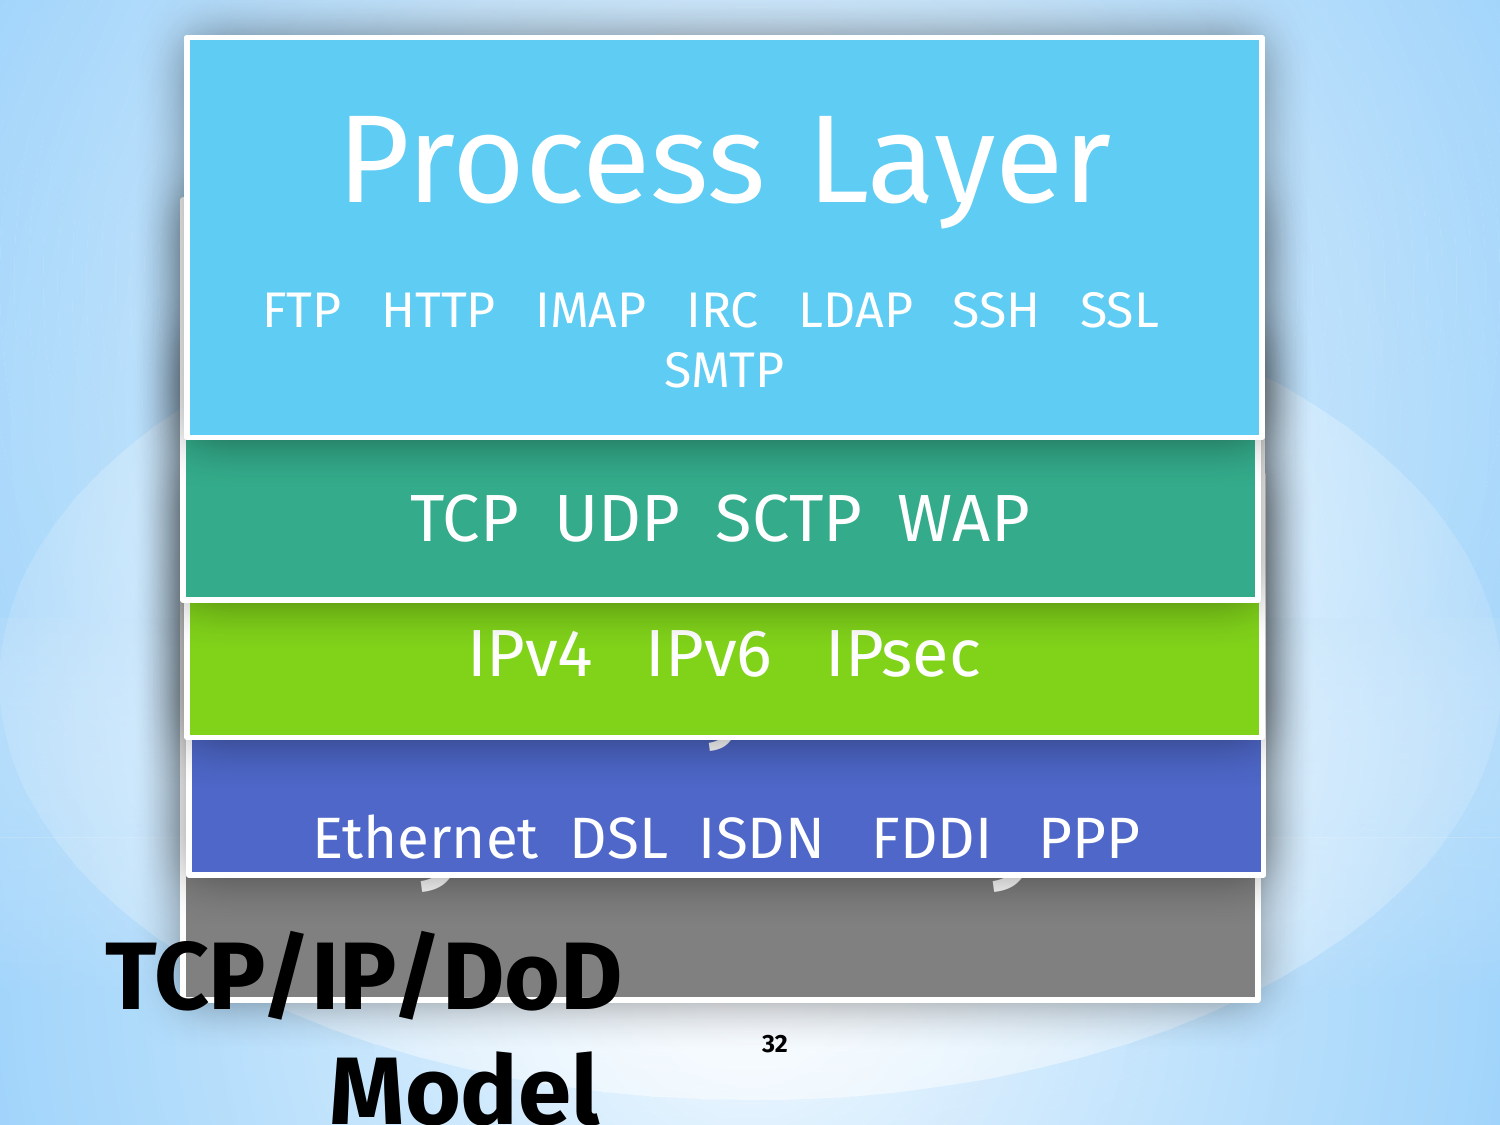

Process  Layer

FTP   HTTP   IMAP   IRC   LDAP   SSH   SSL   SMTP
Host to Host Layer

TCP  UDP  SCTP  WAP
Internet  Layer

IPv4   IPv6   IPsec
Network Access  Layer

Ethernet  DSL  ISDN   FDDI   PPP
Physical Layer
# TCP/IP/DoD Model
32